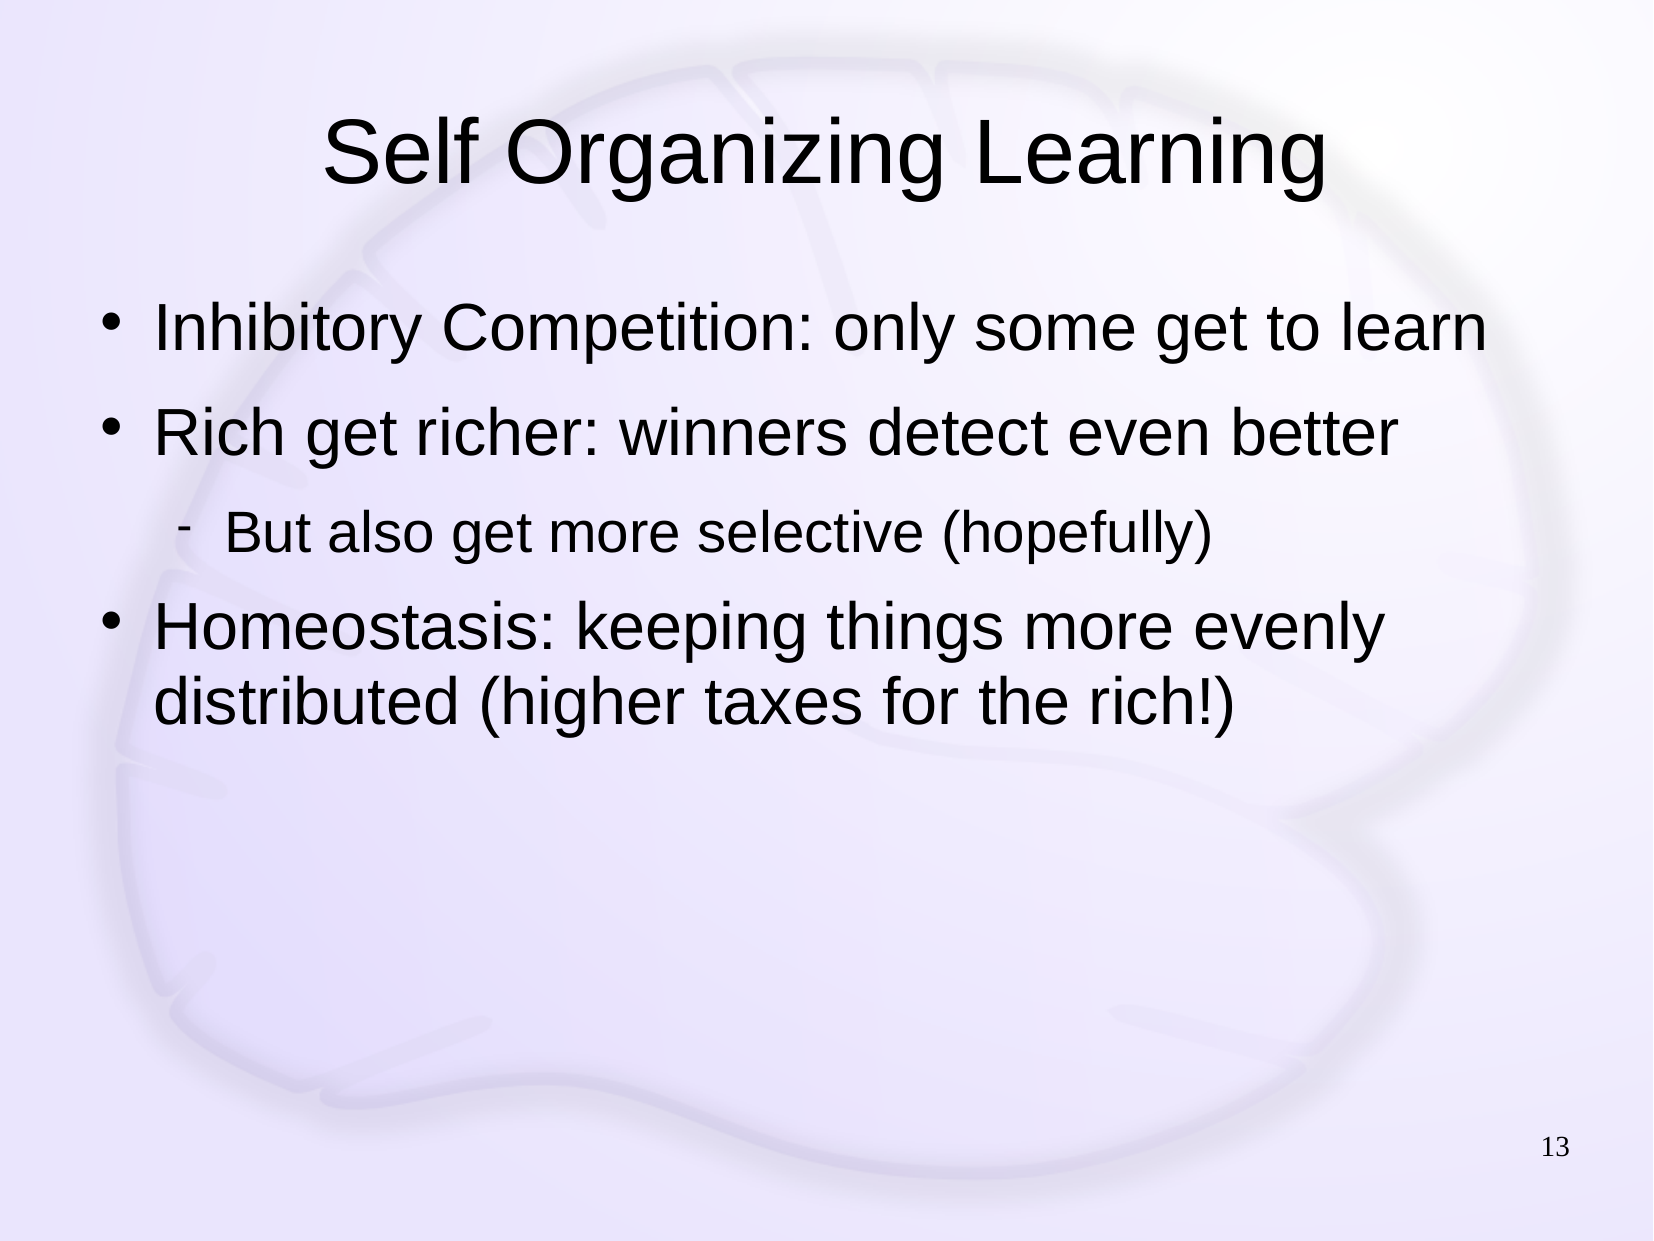

# Self Organizing Learning
Inhibitory Competition: only some get to learn
Rich get richer: winners detect even better
But also get more selective (hopefully)
Homeostasis: keeping things more evenly distributed (higher taxes for the rich!)
13